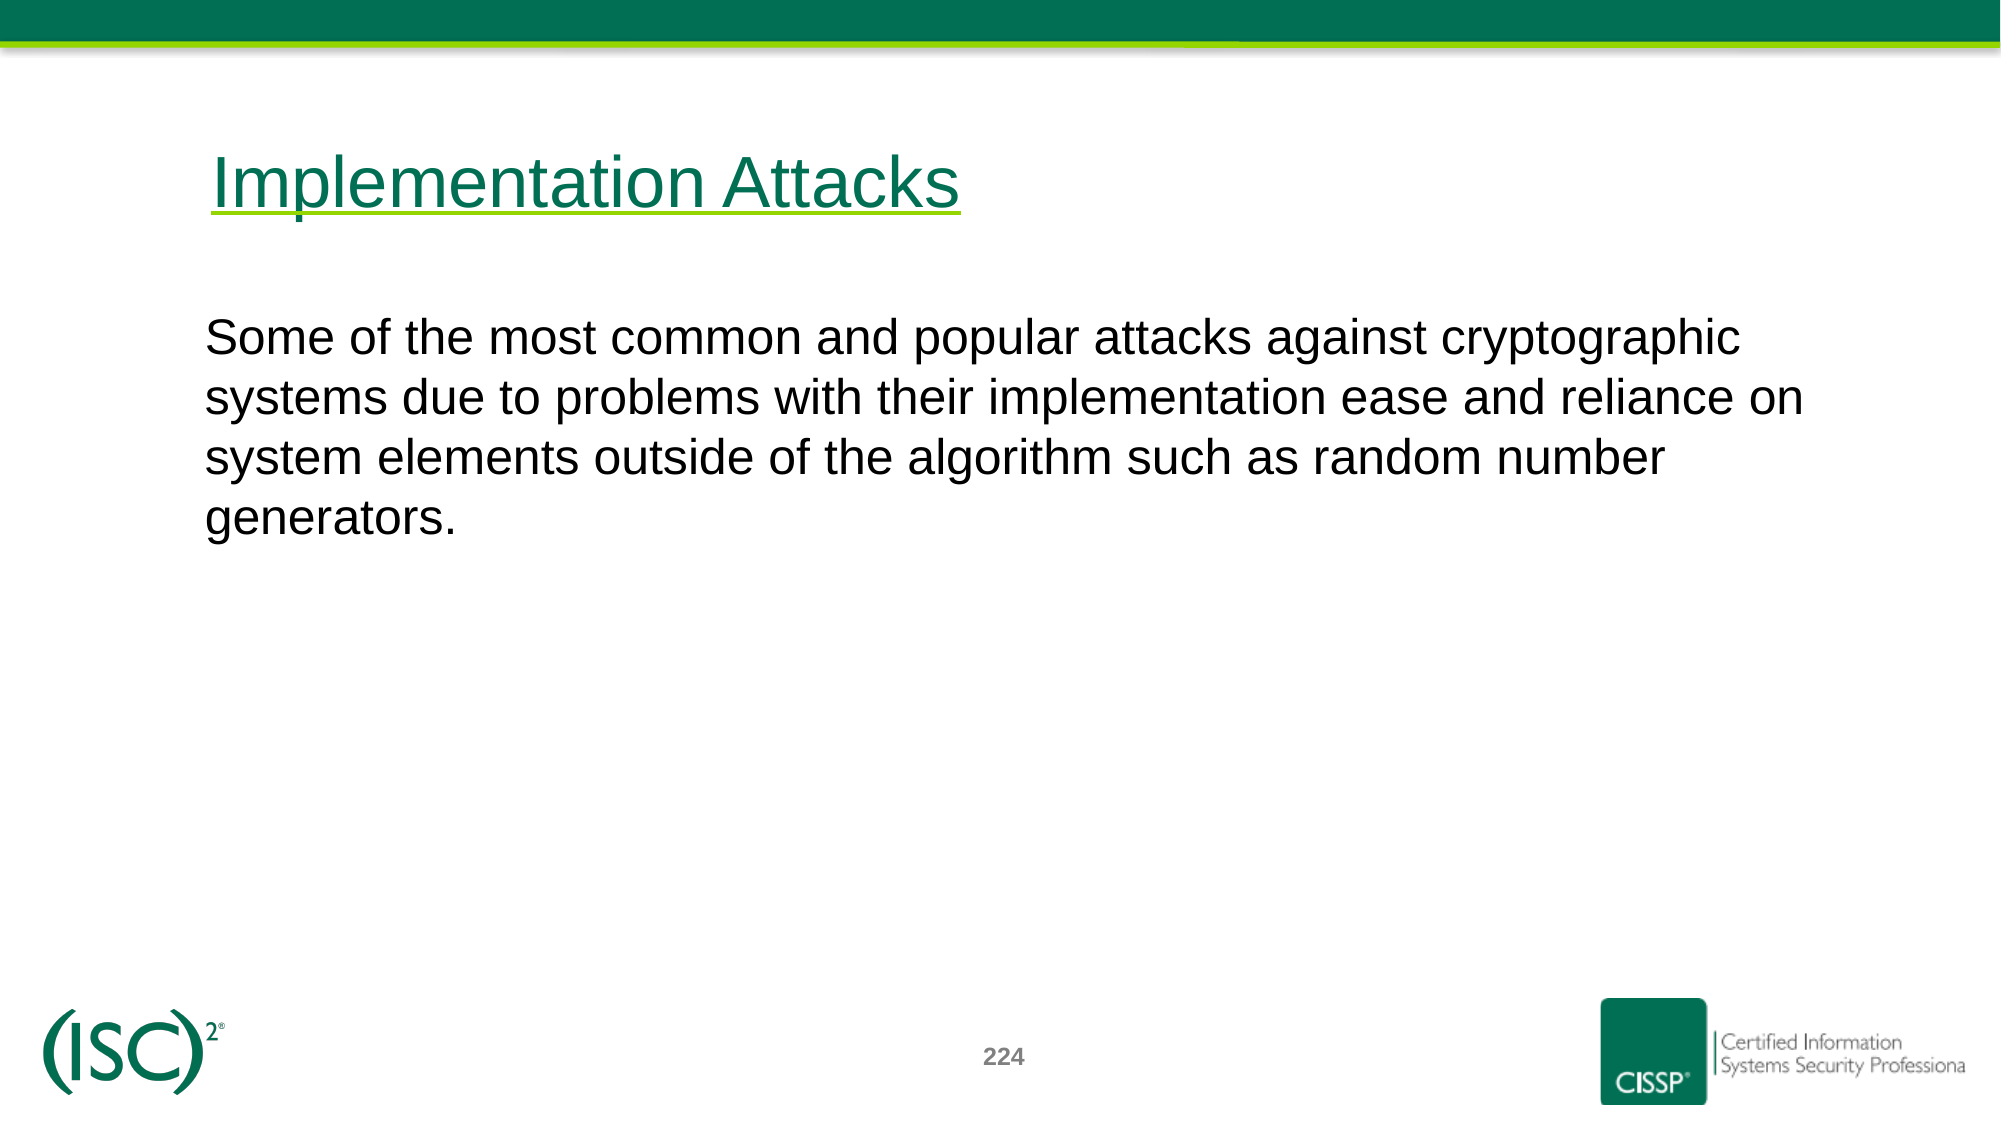

Implementation Attacks
Some of the most common and popular attacks against cryptographic systems due to problems with their implementation ease and reliance on system elements outside of the algorithm such as random number generators.